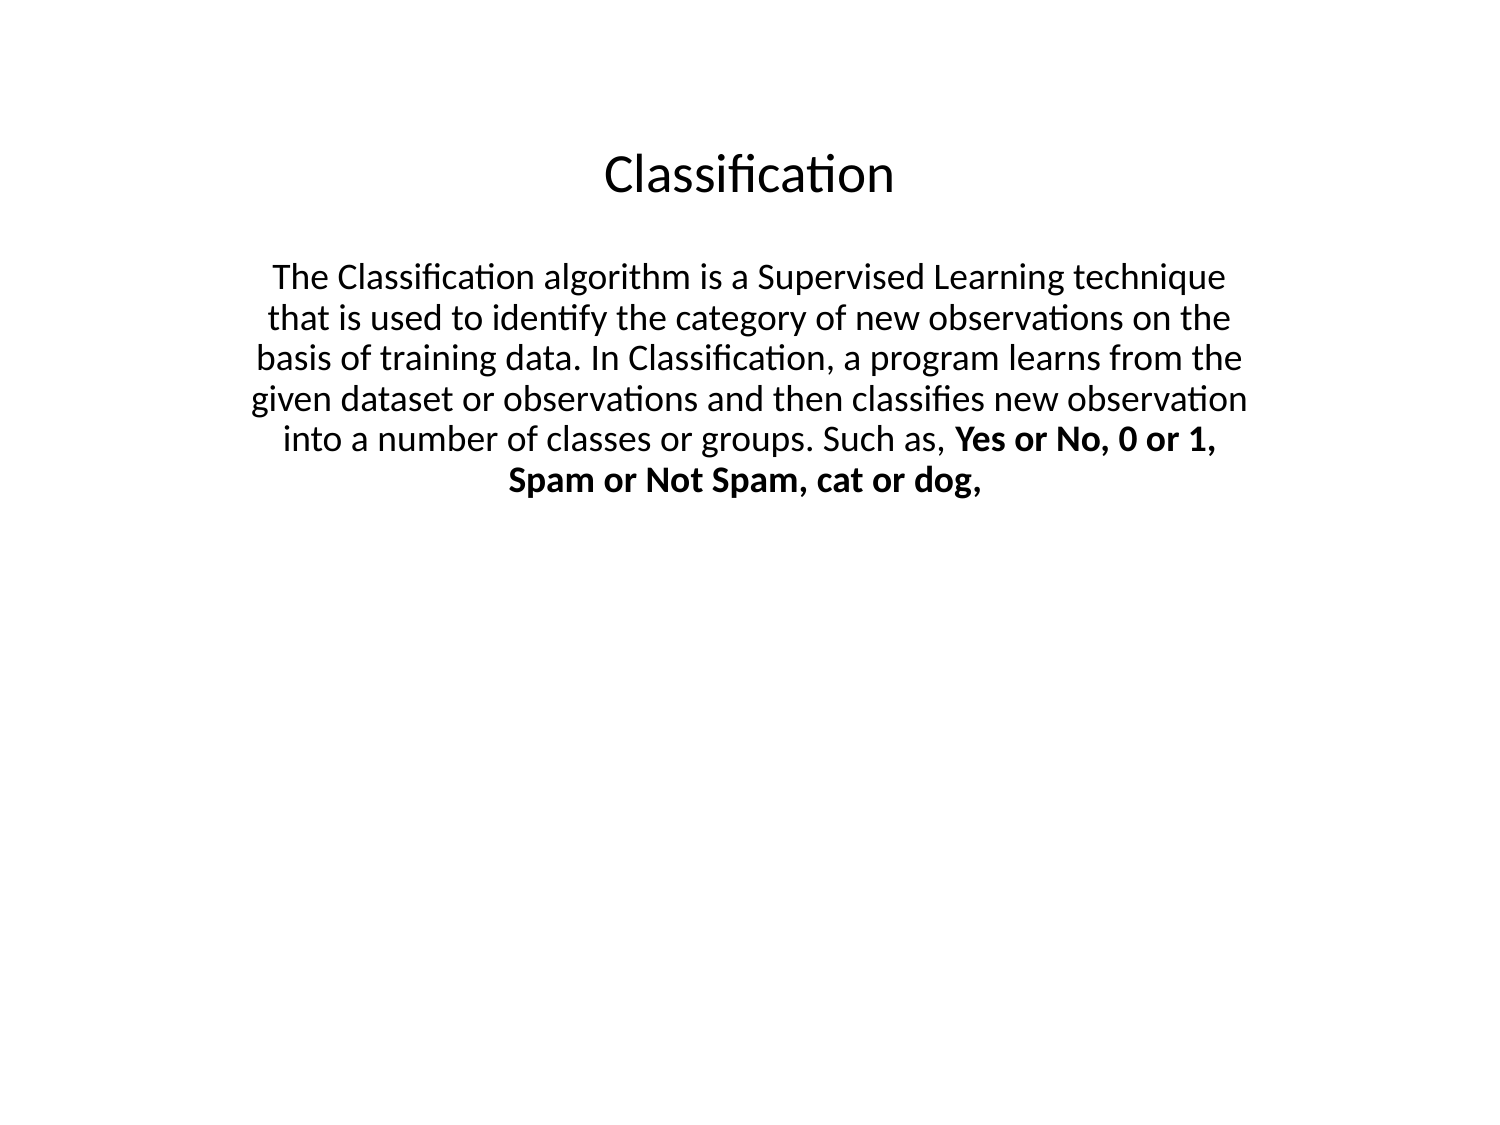

# Classification
The Classification algorithm is a Supervised Learning technique that is used to identify the category of new observations on the basis of training data. In Classification, a program learns from the given dataset or observations and then classifies new observation into a number of classes or groups. Such as, Yes or No, 0 or 1, Spam or Not Spam, cat or dog,